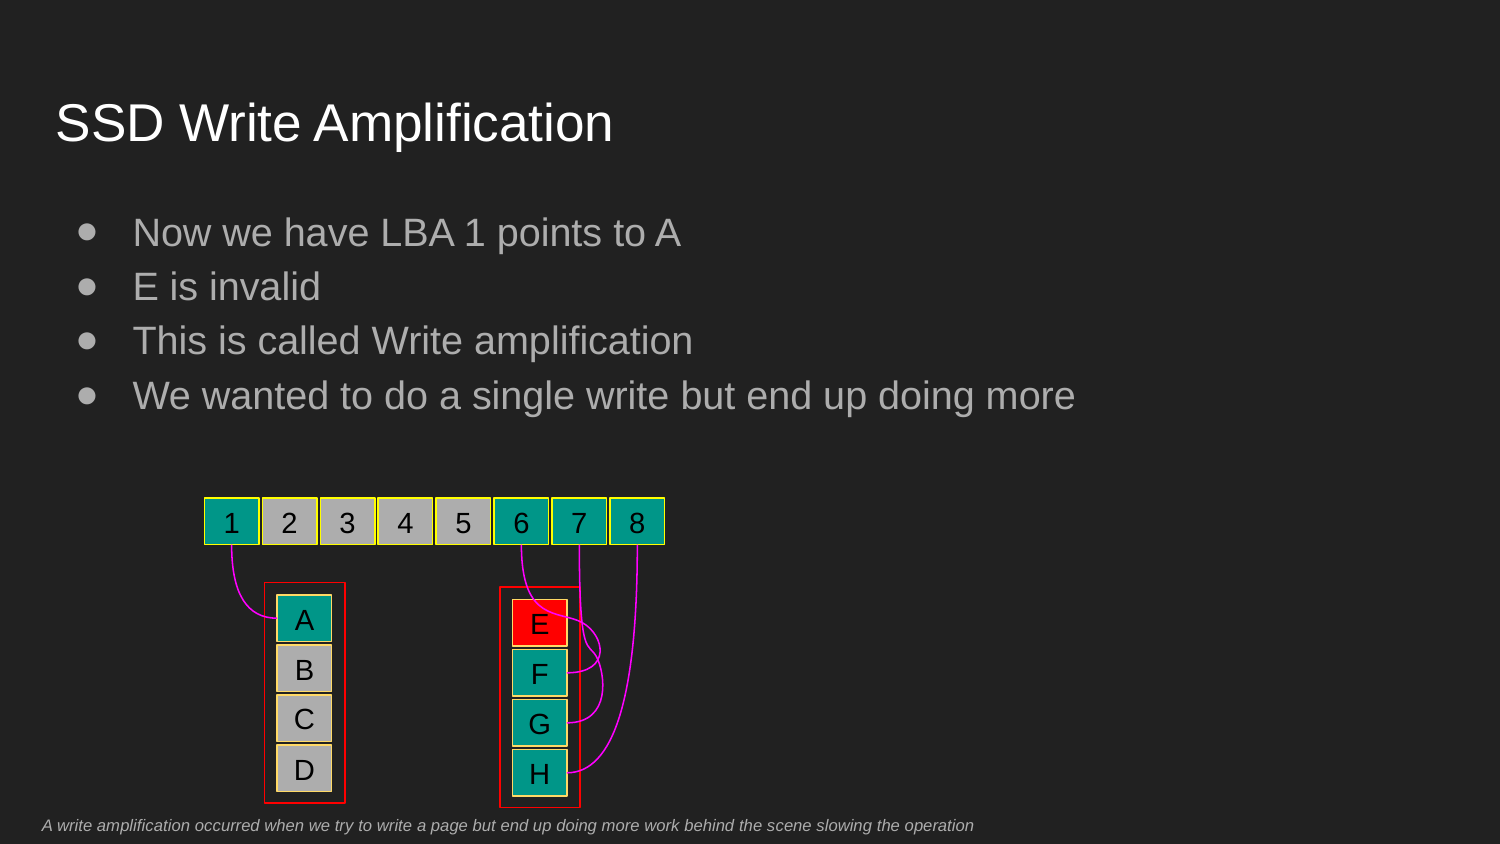

# SSD Write Amplification
Now we have LBA 1 points to A
E is invalid
This is called Write amplification
We wanted to do a single write but end up doing more
1
2
3
4
5
6
7
8

A
E
B
F
C
G
D
H
A write amplification occurred when we try to write a page but end up doing more work behind the scene slowing the operation